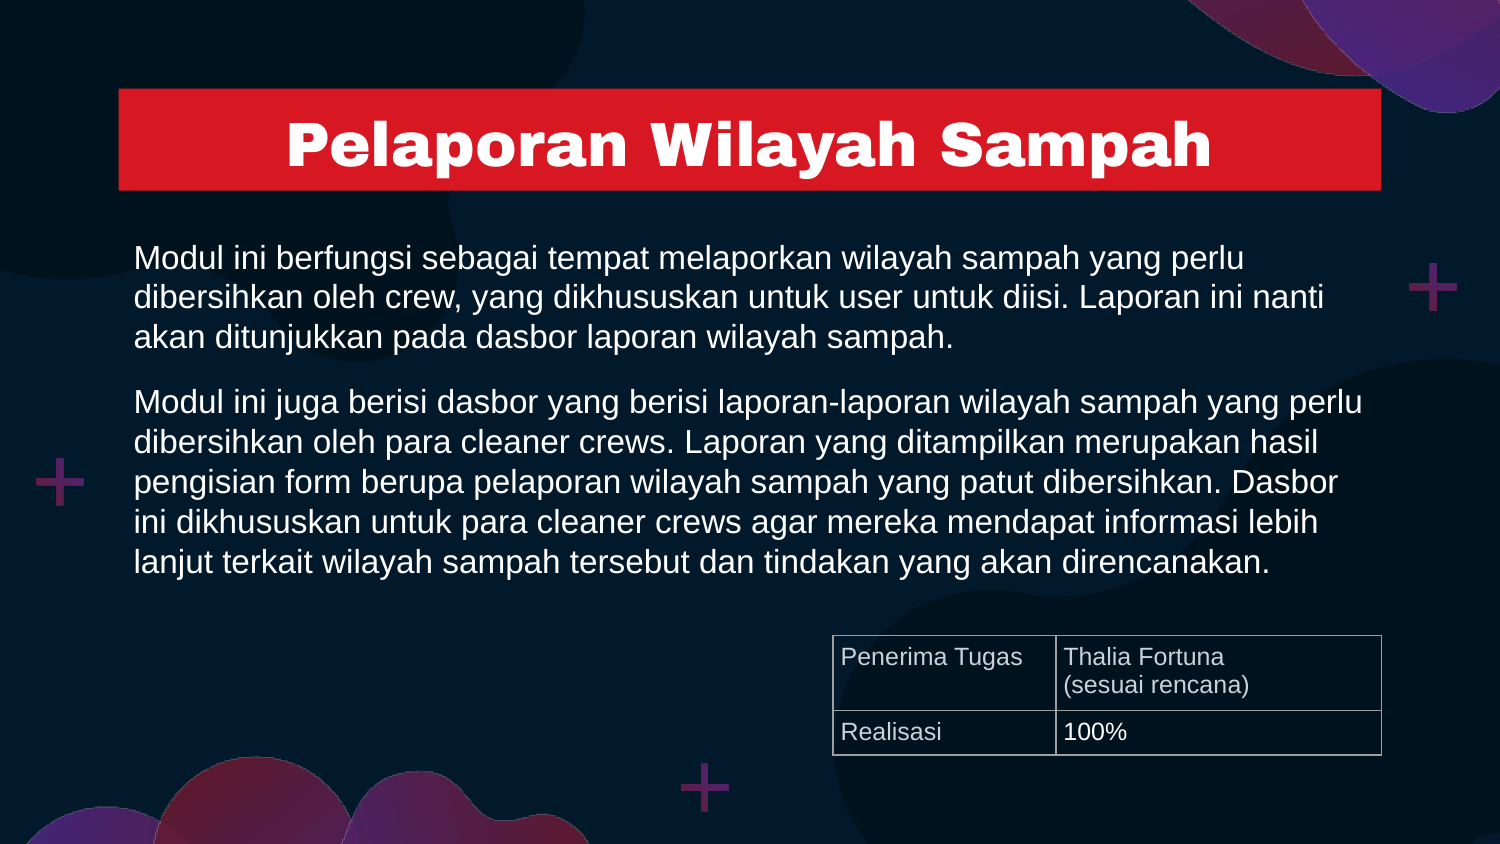

# Pelaporan Wilayah Sampah
Modul ini berfungsi sebagai tempat melaporkan wilayah sampah yang perlu dibersihkan oleh crew, yang dikhususkan untuk user untuk diisi. Laporan ini nanti akan ditunjukkan pada dasbor laporan wilayah sampah.
Modul ini juga berisi dasbor yang berisi laporan-laporan wilayah sampah yang perlu dibersihkan oleh para cleaner crews. Laporan yang ditampilkan merupakan hasil pengisian form berupa pelaporan wilayah sampah yang patut dibersihkan. Dasbor ini dikhususkan untuk para cleaner crews agar mereka mendapat informasi lebih lanjut terkait wilayah sampah tersebut dan tindakan yang akan direncanakan.
| Penerima Tugas | Thalia Fortuna (sesuai rencana) |
| --- | --- |
| Realisasi | 100% |